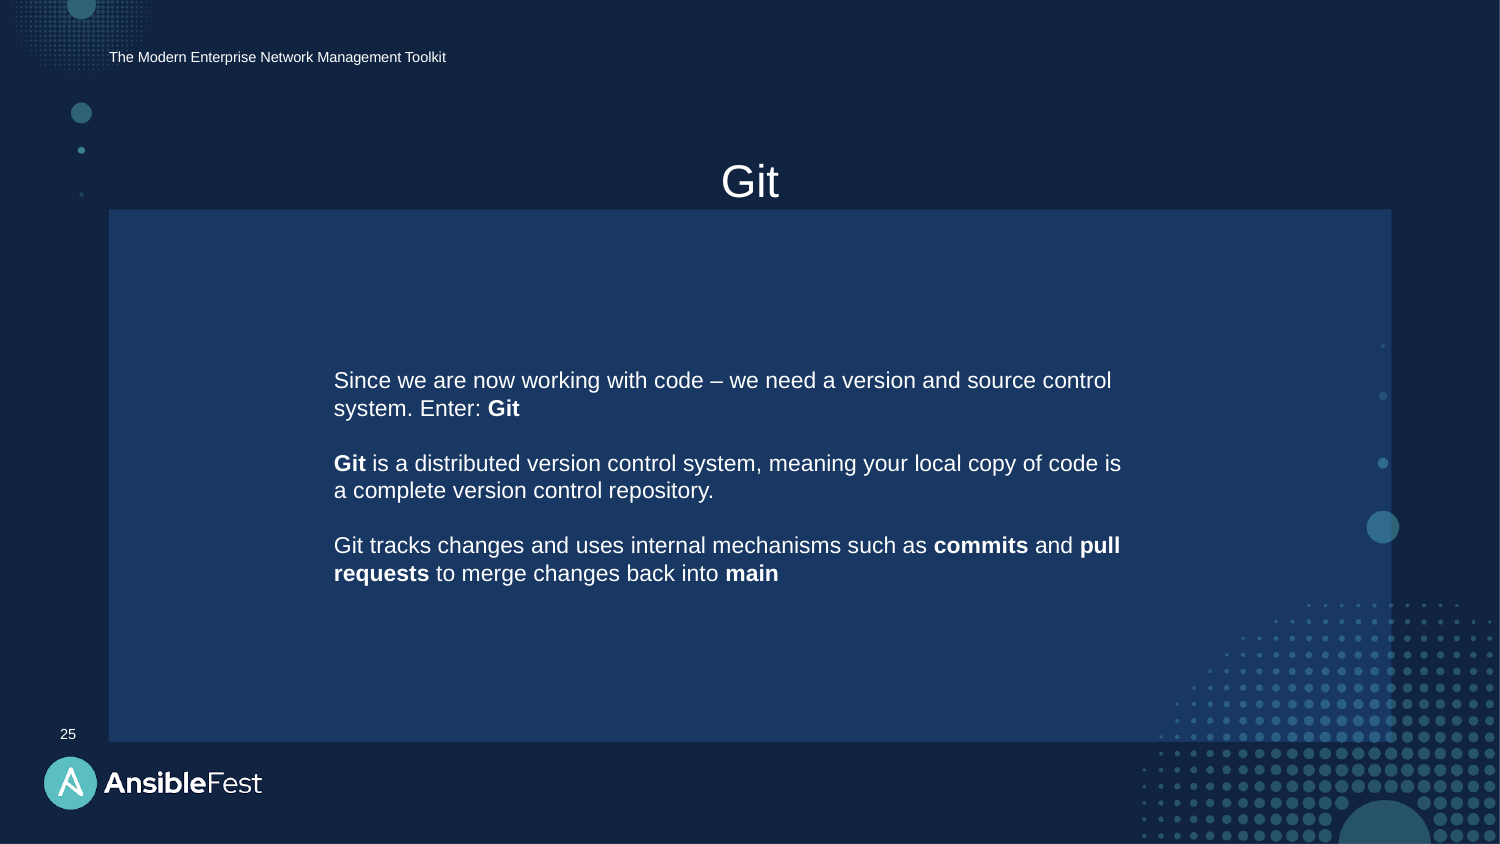

The Modern Enterprise Network Management Toolkit
Git
Since we are now working with code – we need a version and source control system. Enter: Git

Git is a distributed version control system, meaning your local copy of code is a complete version control repository.

Git tracks changes and uses internal mechanisms such as commits and pull requests to merge changes back into main
25